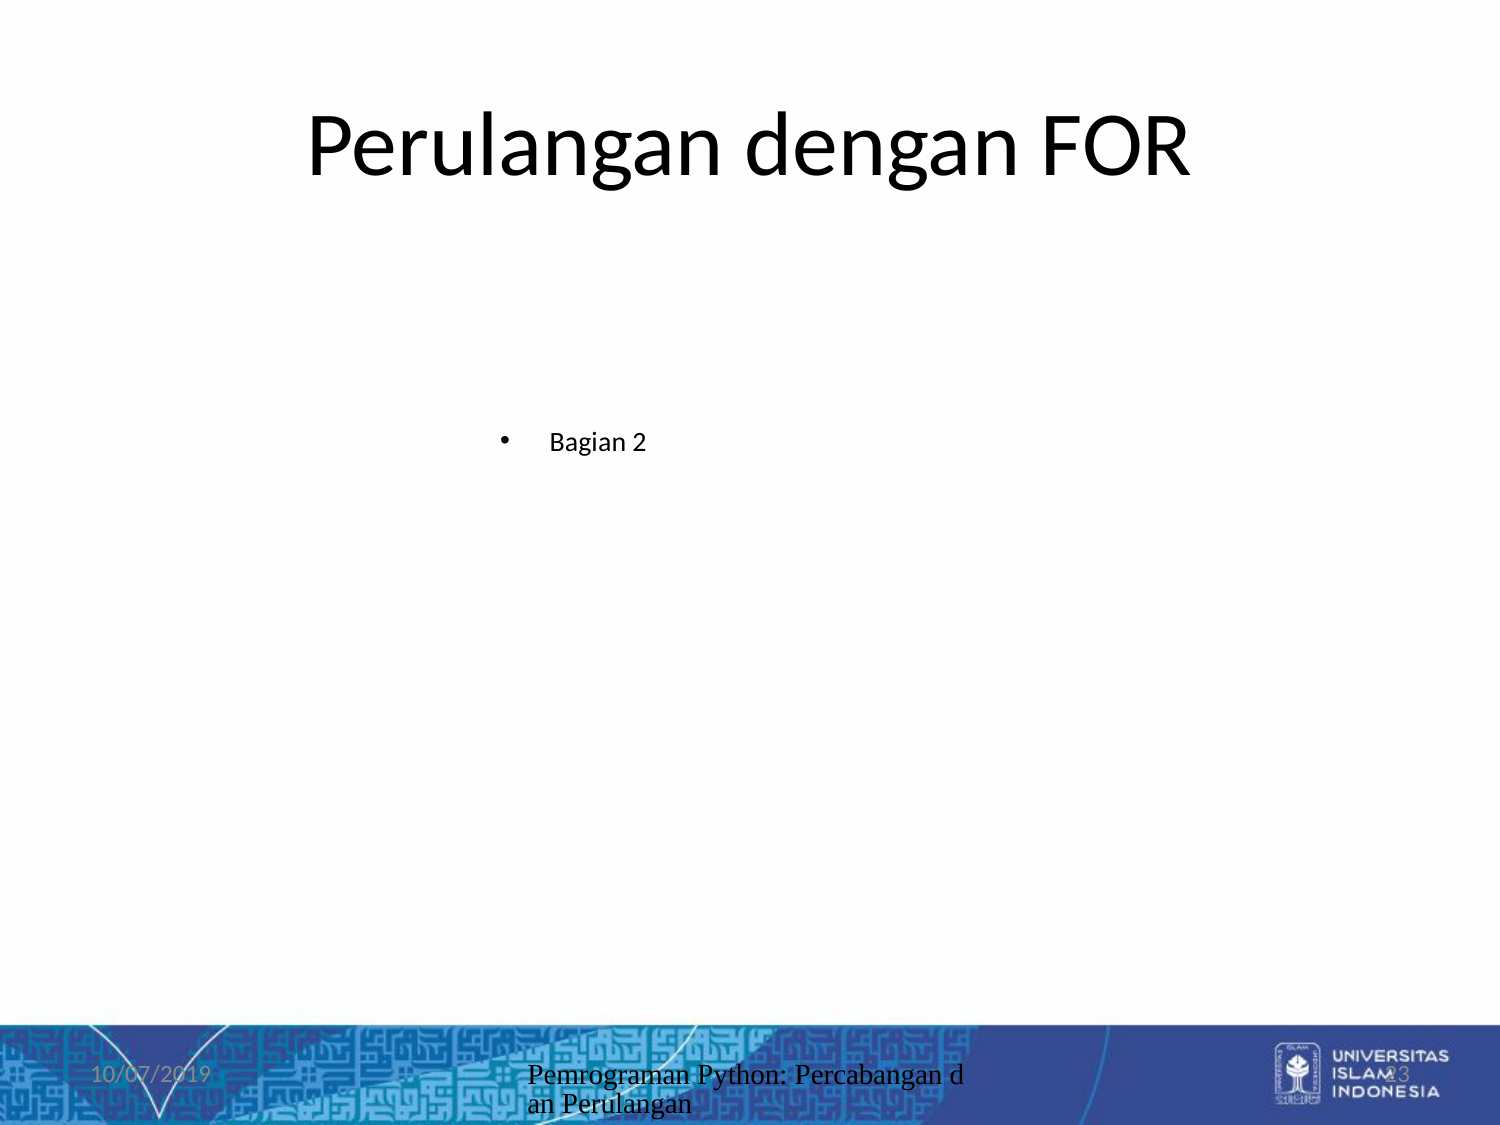

# Perulangan dengan FOR
Bagian 2
10/07/2019
Pemrograman Python: Percabangan dan Perulangan
23